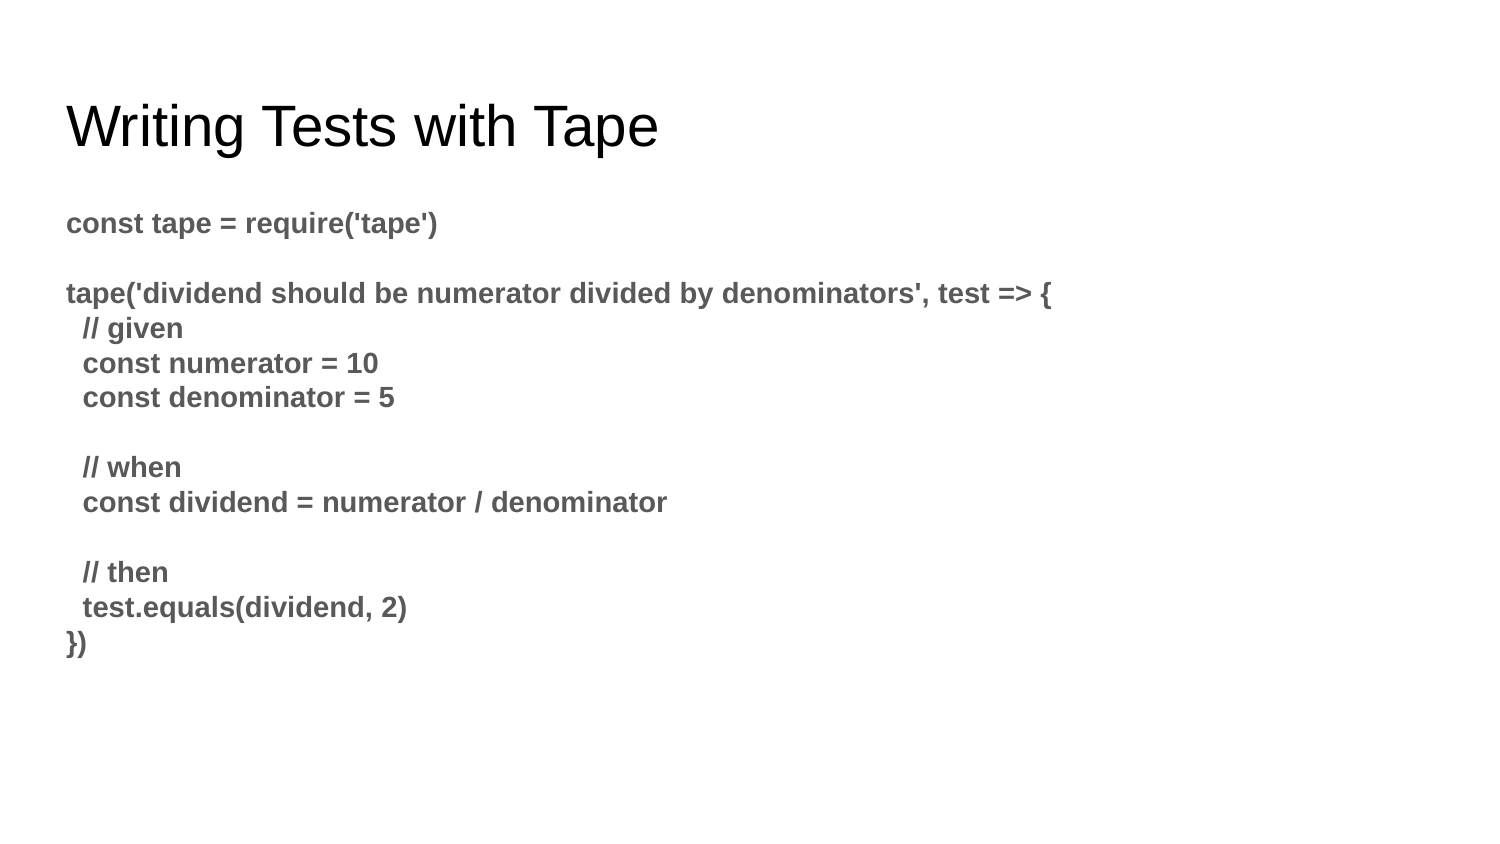

# Writing Tests with Tape
const tape = require('tape')

tape('dividend should be numerator divided by denominators', test => {
  // given
  const numerator = 10
  const denominator = 5

  // when
  const dividend = numerator / denominator

  // then
  test.equals(dividend, 2)
})